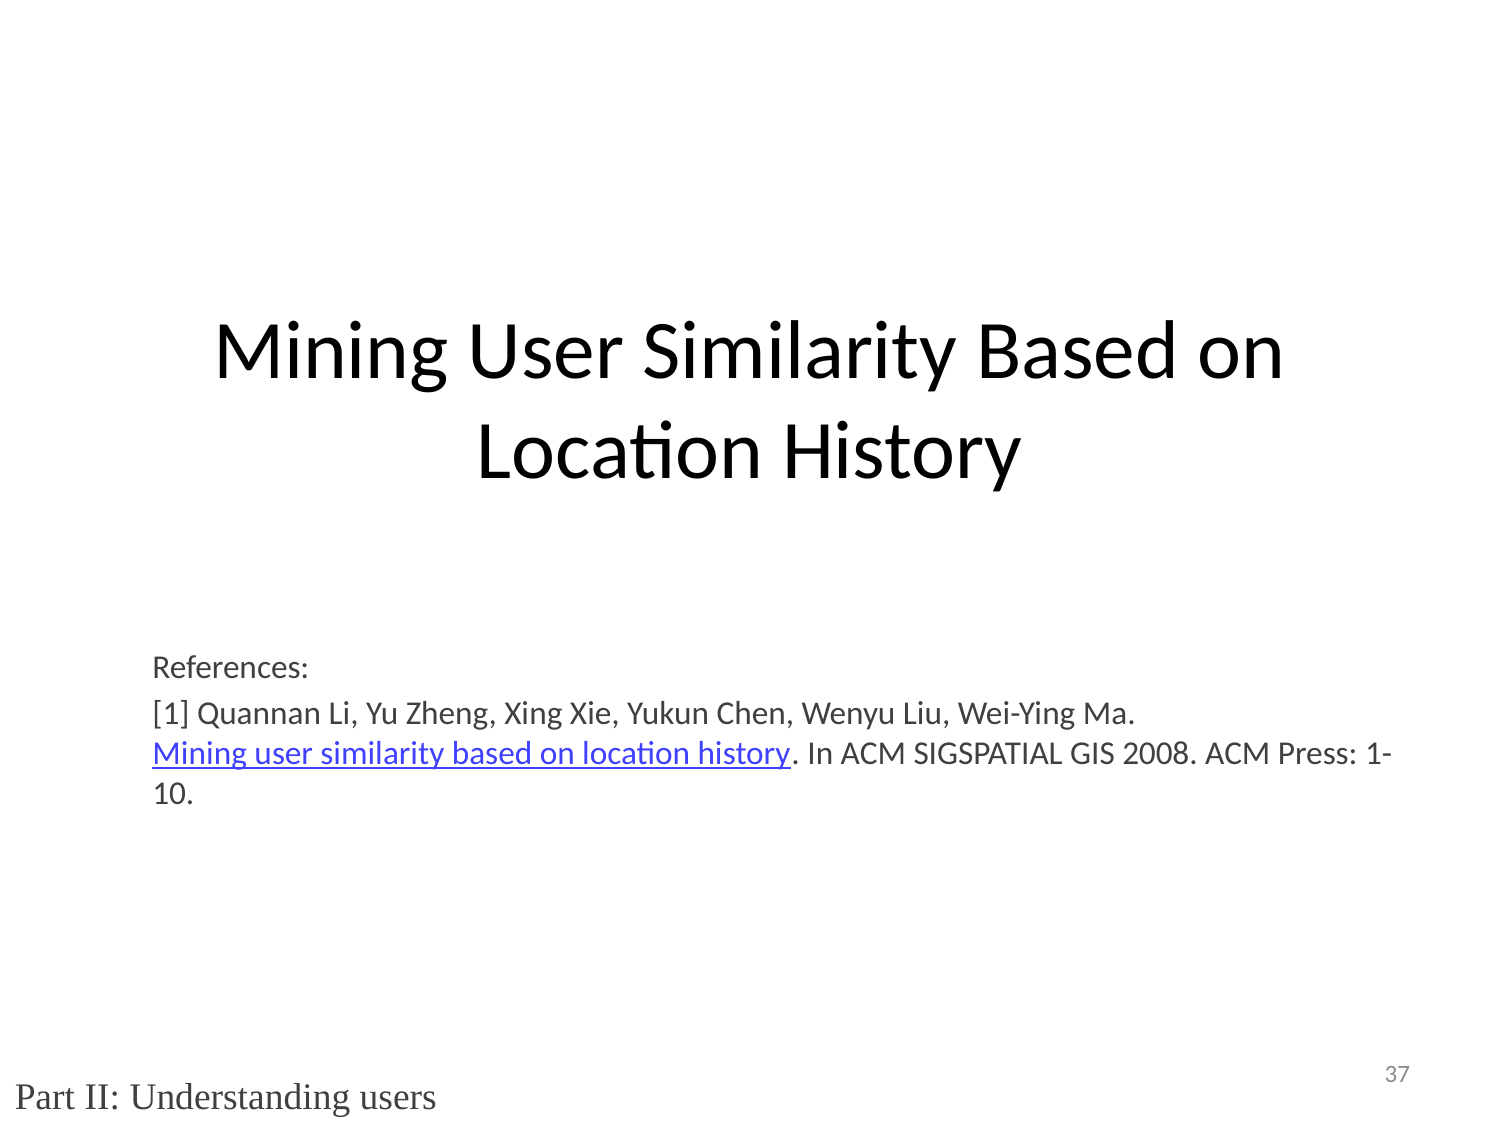

# Mining User Similarity Based on Location History
References:
[1] Quannan Li, Yu Zheng, Xing Xie, Yukun Chen, Wenyu Liu, Wei-Ying Ma. Mining user similarity based on location history. In ACM SIGSPATIAL GIS 2008. ACM Press: 1-10.

37
Part II: Understanding users